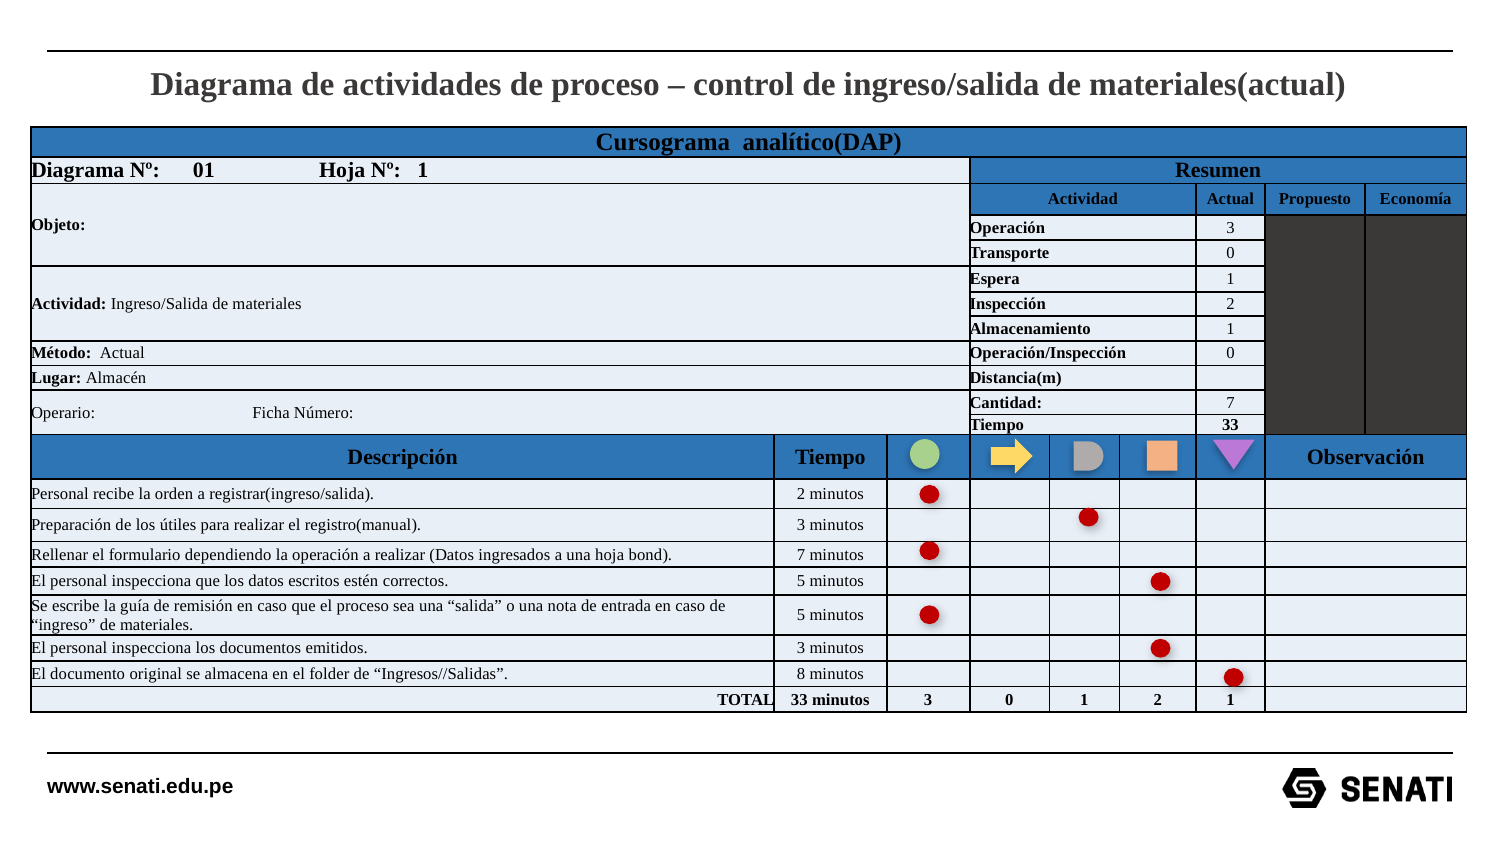

Diagrama de actividades de proceso – control de ingreso/salida de materiales(actual)
| Cursograma analítico(DAP) |  |  |  |  |  |  |  |  |
| --- | --- | --- | --- | --- | --- | --- | --- | --- |
| Diagrama Nº: 01 Hoja Nº: 1 |  |  | Resumen |  |  |  |  |  |
| Objeto: |  |  | Actividad |  |  | Actual | Propuesto | Economía |
|  |  |  | Operación |  |  | 3 |  |  |
|  |  |  | Transporte |  |  | 0 |  |  |
| Actividad: Ingreso/Salida de materiales |  |  | Espera |  |  | 1 |  |  |
|  |  |  | Inspección |  |  | 2 |  |  |
|  |  |  | Almacenamiento |  |  | 1 |  |  |
| Método: Actual |  |  | Operación/Inspección |  |  | 0 |  |  |
| Lugar: Almacén |  |  | Distancia(m) |  |  |  |  |  |
| Operario: Ficha Número: |  |  | Cantidad: |  |  | 7 |  |  |
|  |  |  | Tiempo |  |  | 33 |  |  |
| Descripción | Tiempo |  |  |  |  |  | Observación |  |
| Personal recibe la orden a registrar(ingreso/salida). | 2 minutos |  |  |  |  |  |  |  |
| Preparación de los útiles para realizar el registro(manual). | 3 minutos |  |  |  |  |  |  |  |
| Rellenar el formulario dependiendo la operación a realizar (Datos ingresados a una hoja bond). | 7 minutos |  |  |  |  |  |  |  |
| El personal inspecciona que los datos escritos estén correctos. | 5 minutos |  |  |  |  |  |  |  |
| Se escribe la guía de remisión en caso que el proceso sea una “salida” o una nota de entrada en caso de “ingreso” de materiales. | 5 minutos |  |  |  |  |  |  |  |
| El personal inspecciona los documentos emitidos. | 3 minutos |  |  |  |  |  |  |  |
| El documento original se almacena en el folder de “Ingresos//Salidas”. | 8 minutos |  |  |  |  |  |  |  |
| TOTAL | 33 minutos | 3 | 0 | 1 | 2 | 1 |  |  |